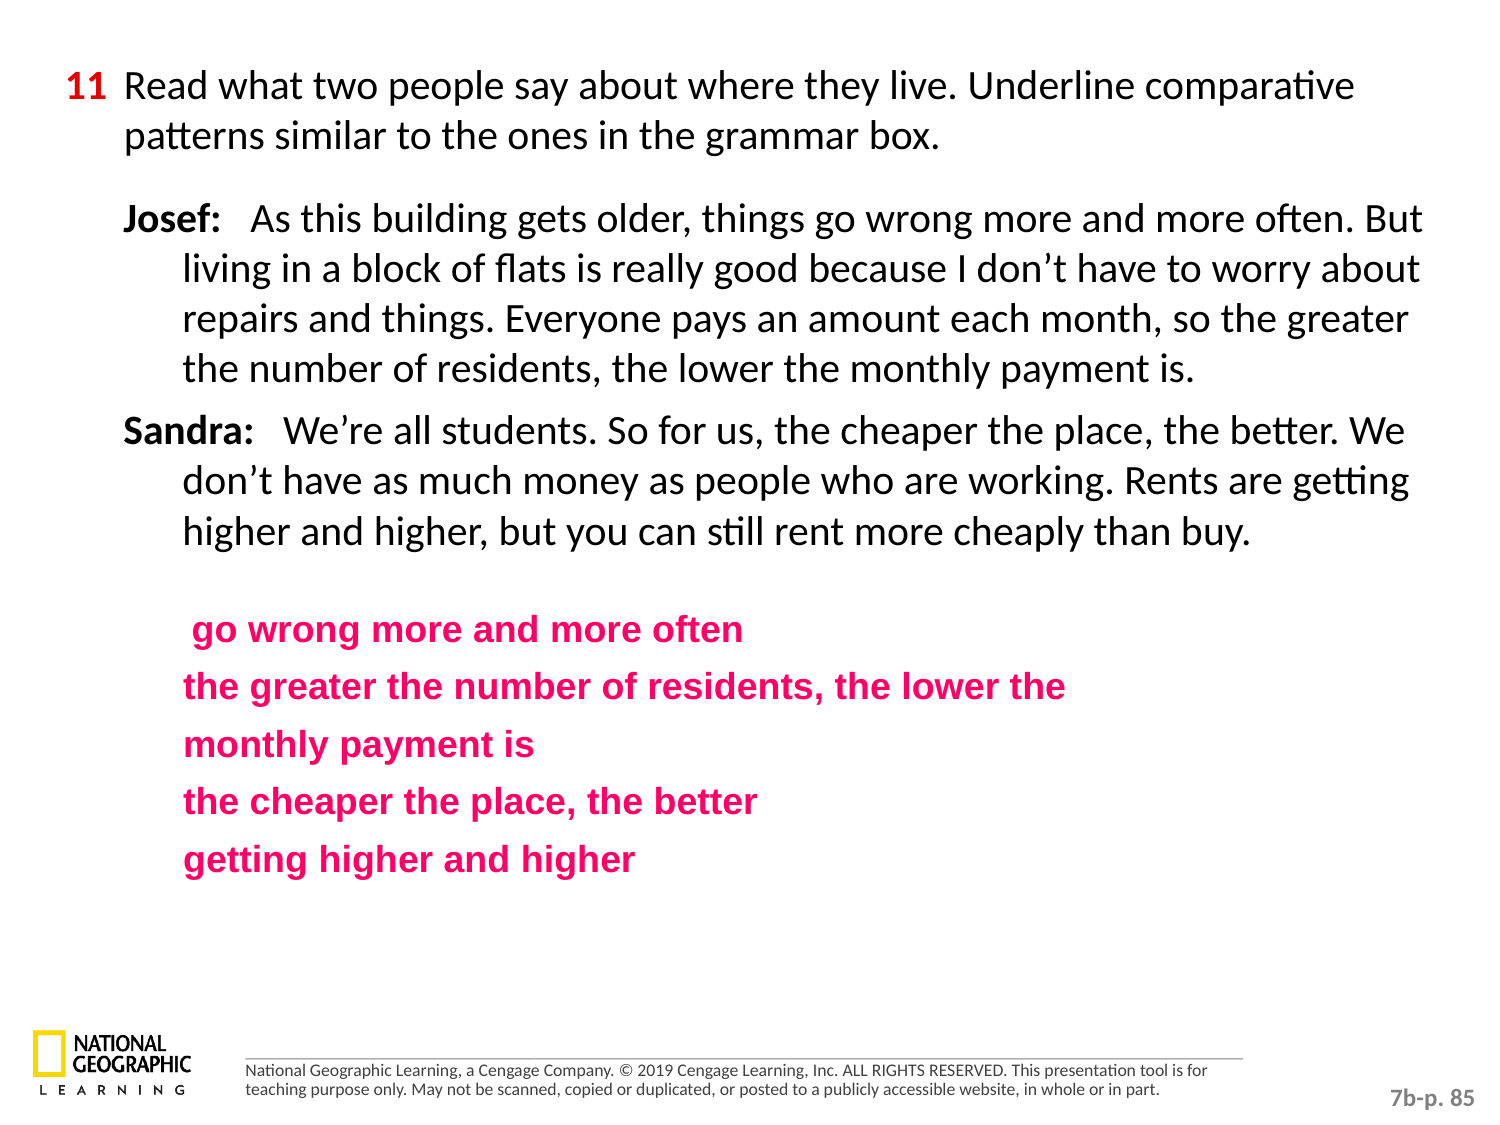

11 	Read what two people say about where they live. Underline comparative patterns similar to the ones in the grammar box.
Josef:   As this building gets older, things go wrong more and more often. But living in a block of flats is really good because I don’t have to worry about repairs and things. Everyone pays an amount each month, so the greater the number of residents, the lower the monthly payment is.
Sandra:   We’re all students. So for us, the cheaper the place, the better. We don’t have as much money as people who are working. Rents are getting higher and higher, but you can still rent more cheaply than buy.
 go wrong more and more often
the greater the number of residents, the lower the
monthly payment is
the cheaper the place, the better
getting higher and higher
7b-p. 85